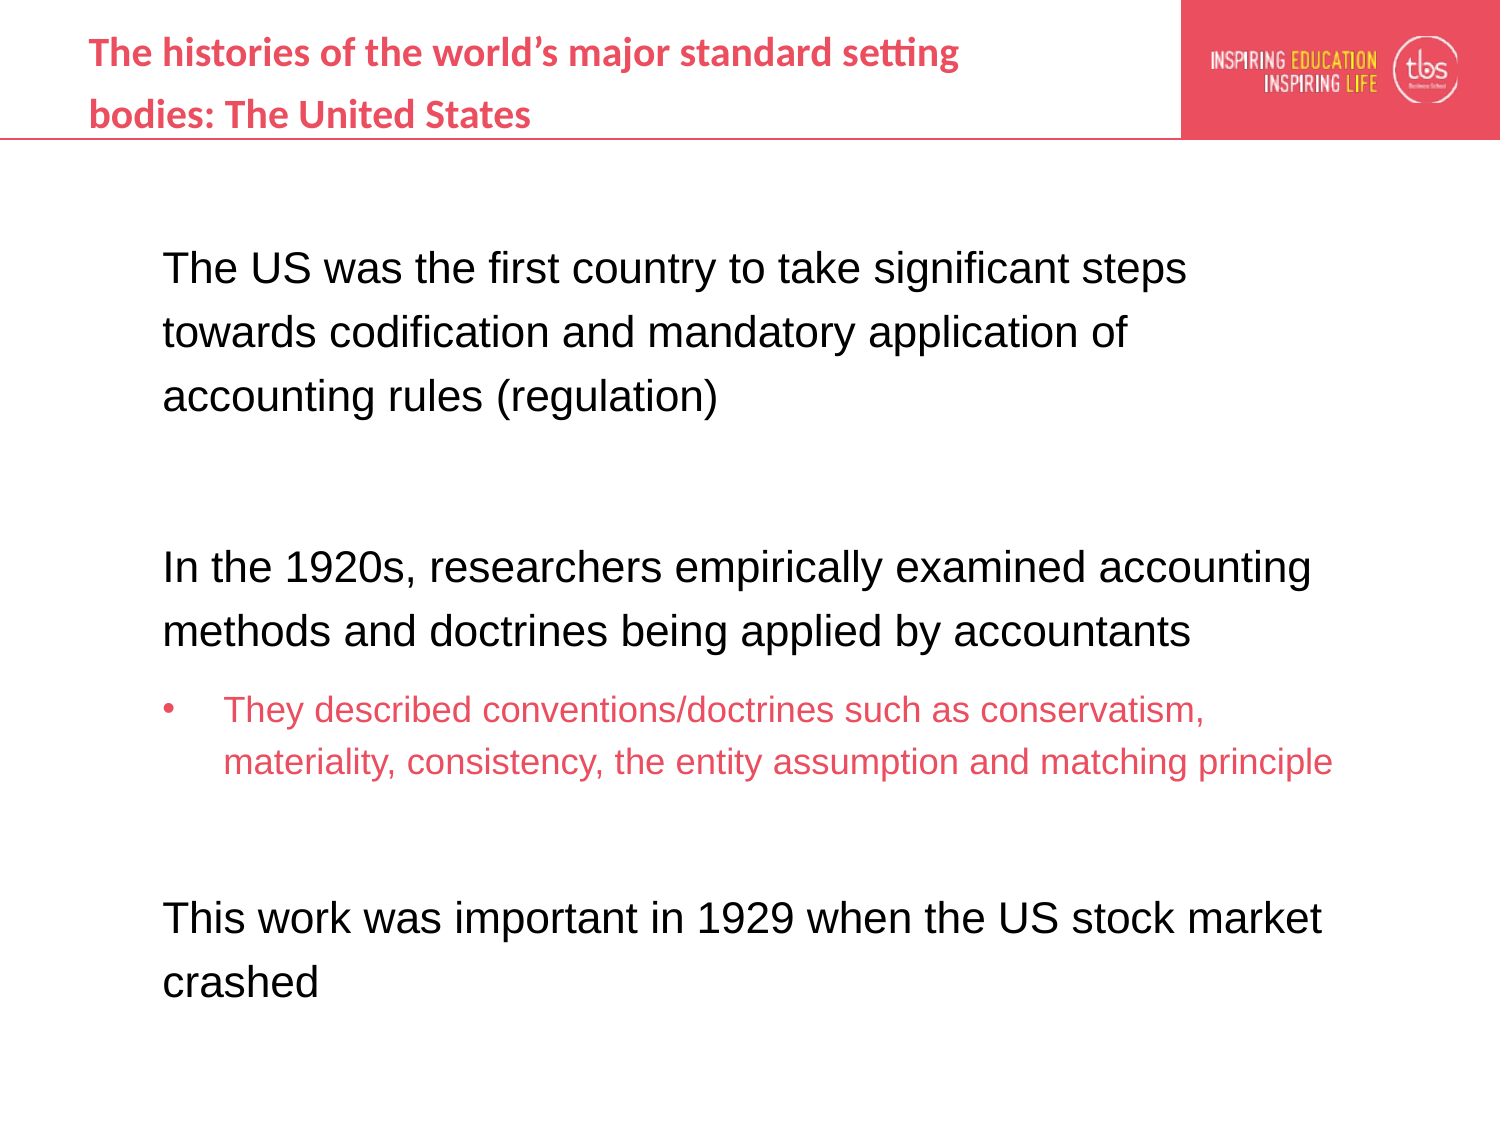

# The histories of the world’s major standard setting bodies: The United States
The US was the first country to take significant steps towards codification and mandatory application of accounting rules (regulation)

In the 1920s, researchers empirically examined accounting methods and doctrines being applied by accountants
They described conventions/doctrines such as conservatism, materiality, consistency, the entity assumption and matching principle

This work was important in 1929 when the US stock market crashed